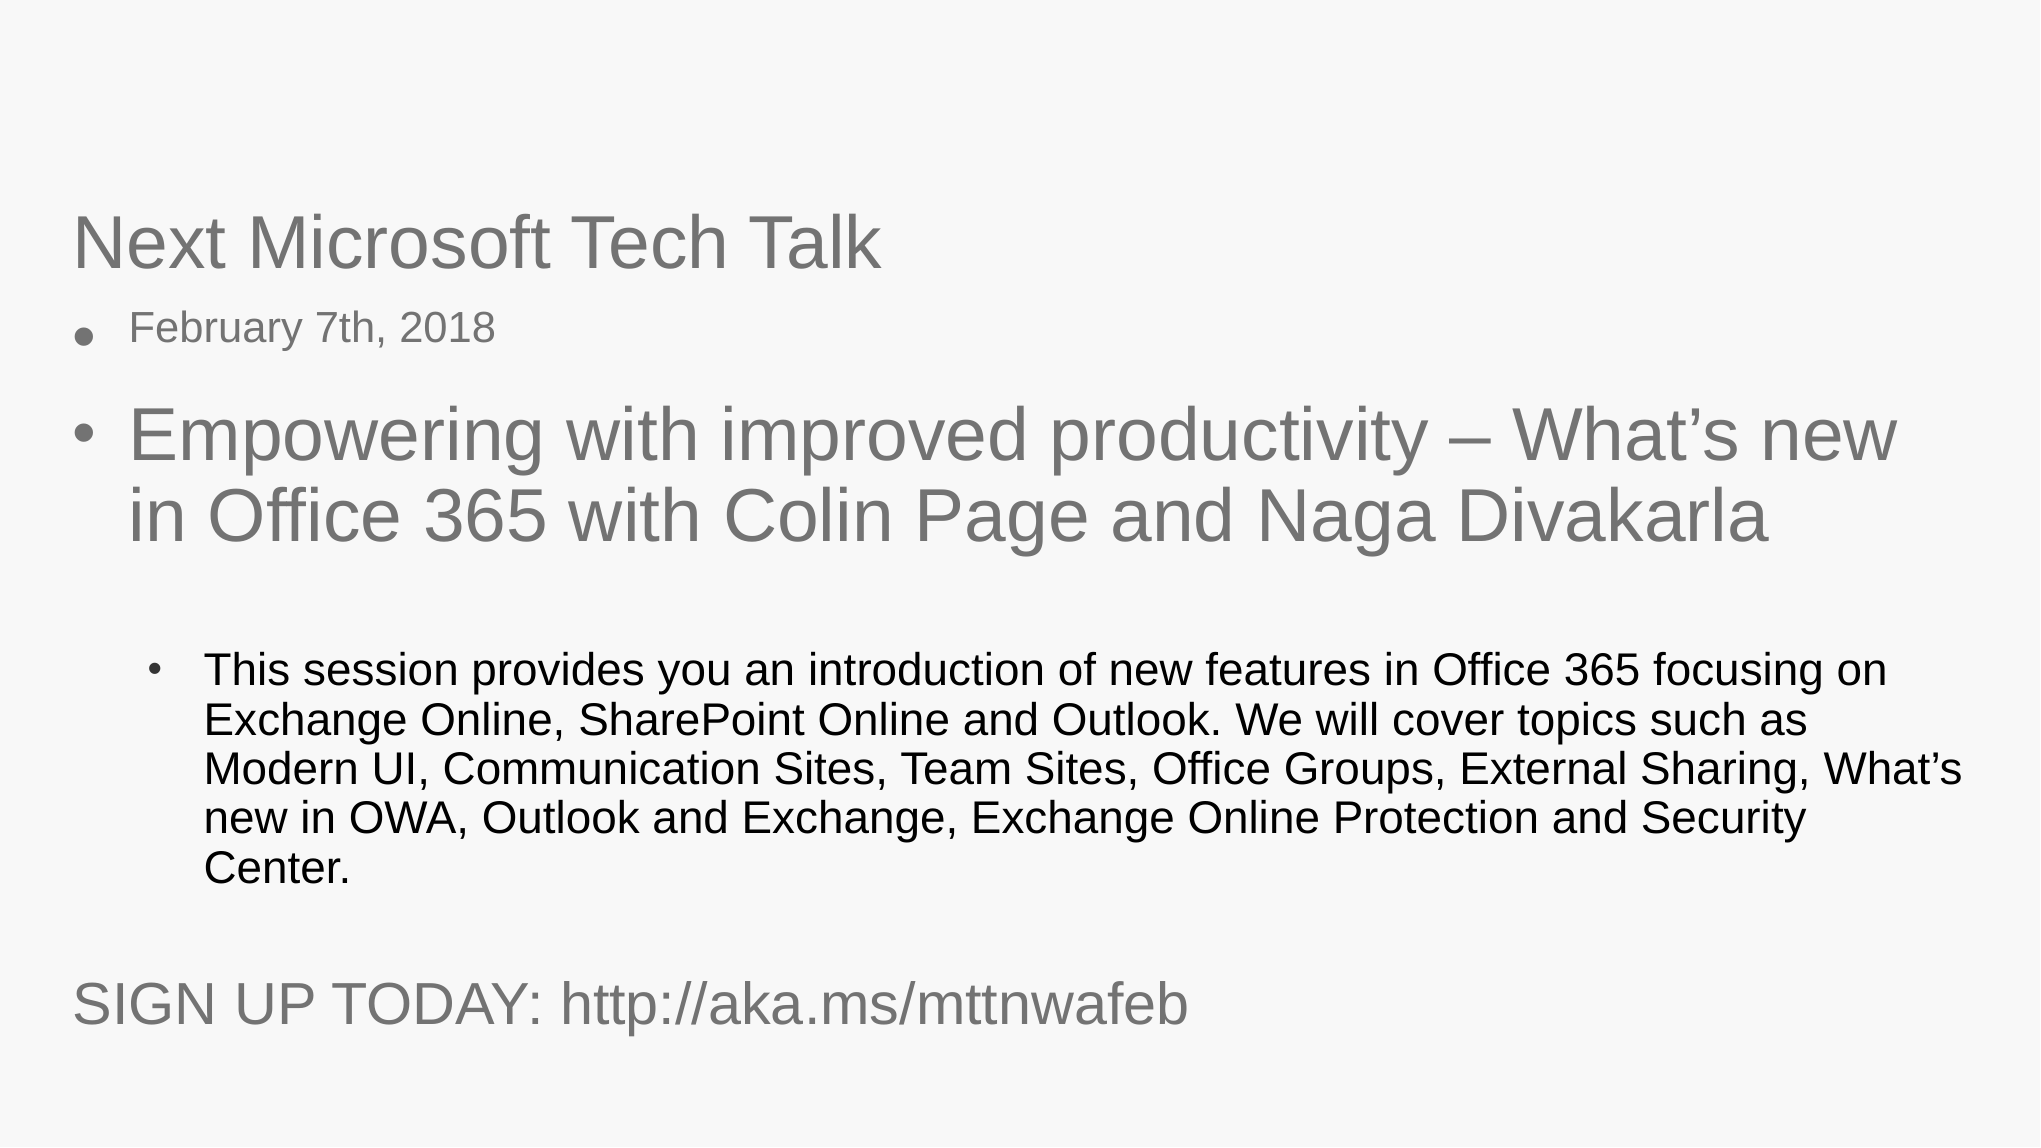

Next Microsoft Tech Talk
February 7th, 2018
Empowering with improved productivity – What’s new in Office 365 with Colin Page and Naga Divakarla

This session provides you an introduction of new features in Office 365 focusing on Exchange Online, SharePoint Online and Outlook. We will cover topics such as Modern UI, Communication Sites, Team Sites, Office Groups, External Sharing, What’s new in OWA, Outlook and Exchange, Exchange Online Protection and Security Center.

SIGN UP TODAY: http://aka.ms/mttnwafeb